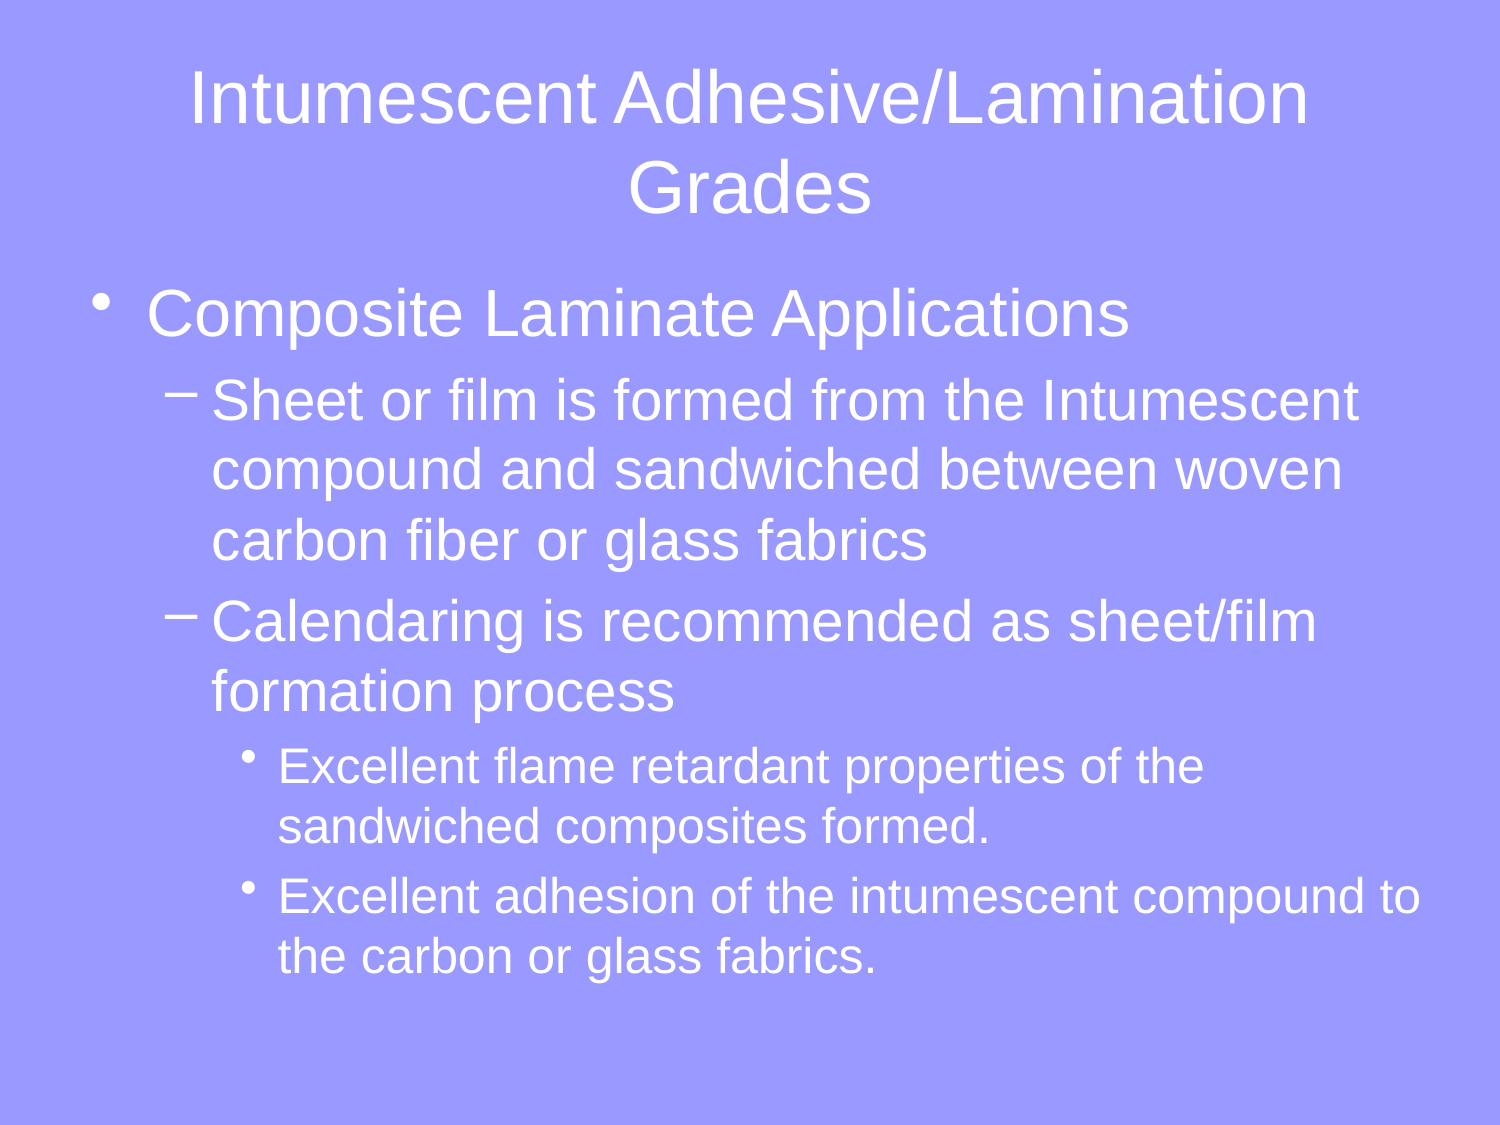

# Intumescent Adhesive/Lamination Grades
Composite Laminate Applications
Sheet or film is formed from the Intumescent compound and sandwiched between woven carbon fiber or glass fabrics
Calendaring is recommended as sheet/film formation process
Excellent flame retardant properties of the sandwiched composites formed.
Excellent adhesion of the intumescent compound to the carbon or glass fabrics.